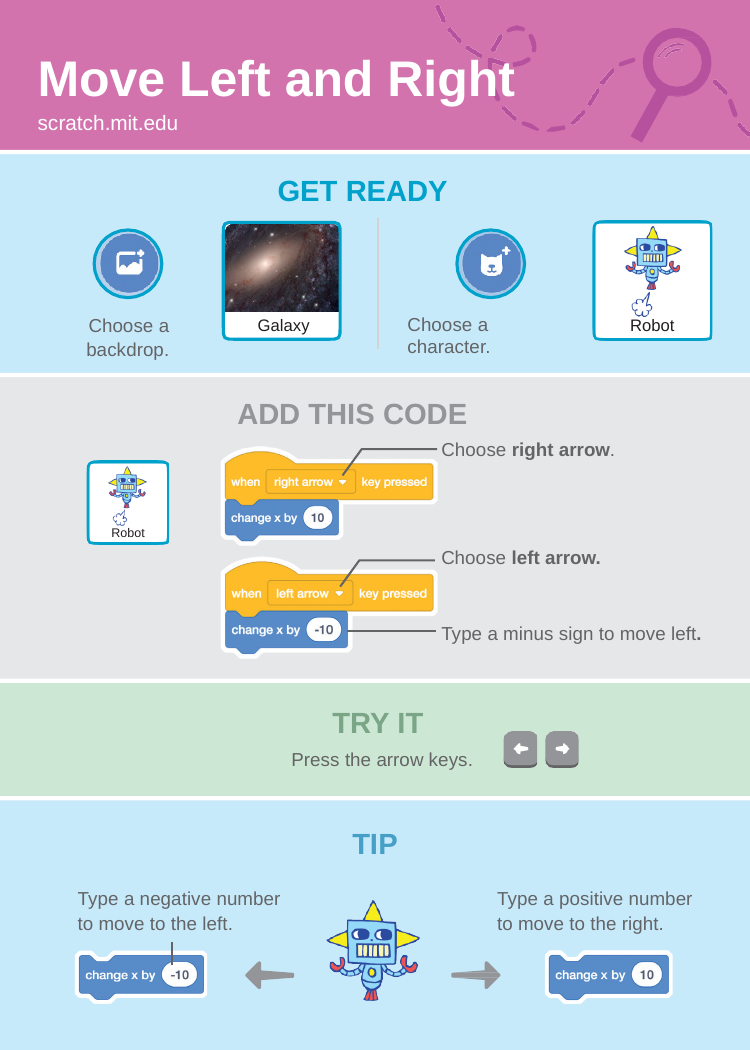

# Move Left and Right
scratch.mit.edu

GET READY

Choose a backdrop.
Choose a character.
Galaxy
Robot

ADD THIS CODE
Choose right arrow.

Robot
Choose left arrow.

Type a minus sign to move left.

TRY IT

Press the arrow keys.

TIP
Type a negative number to move to the left.
Type a positive number to move to the right.